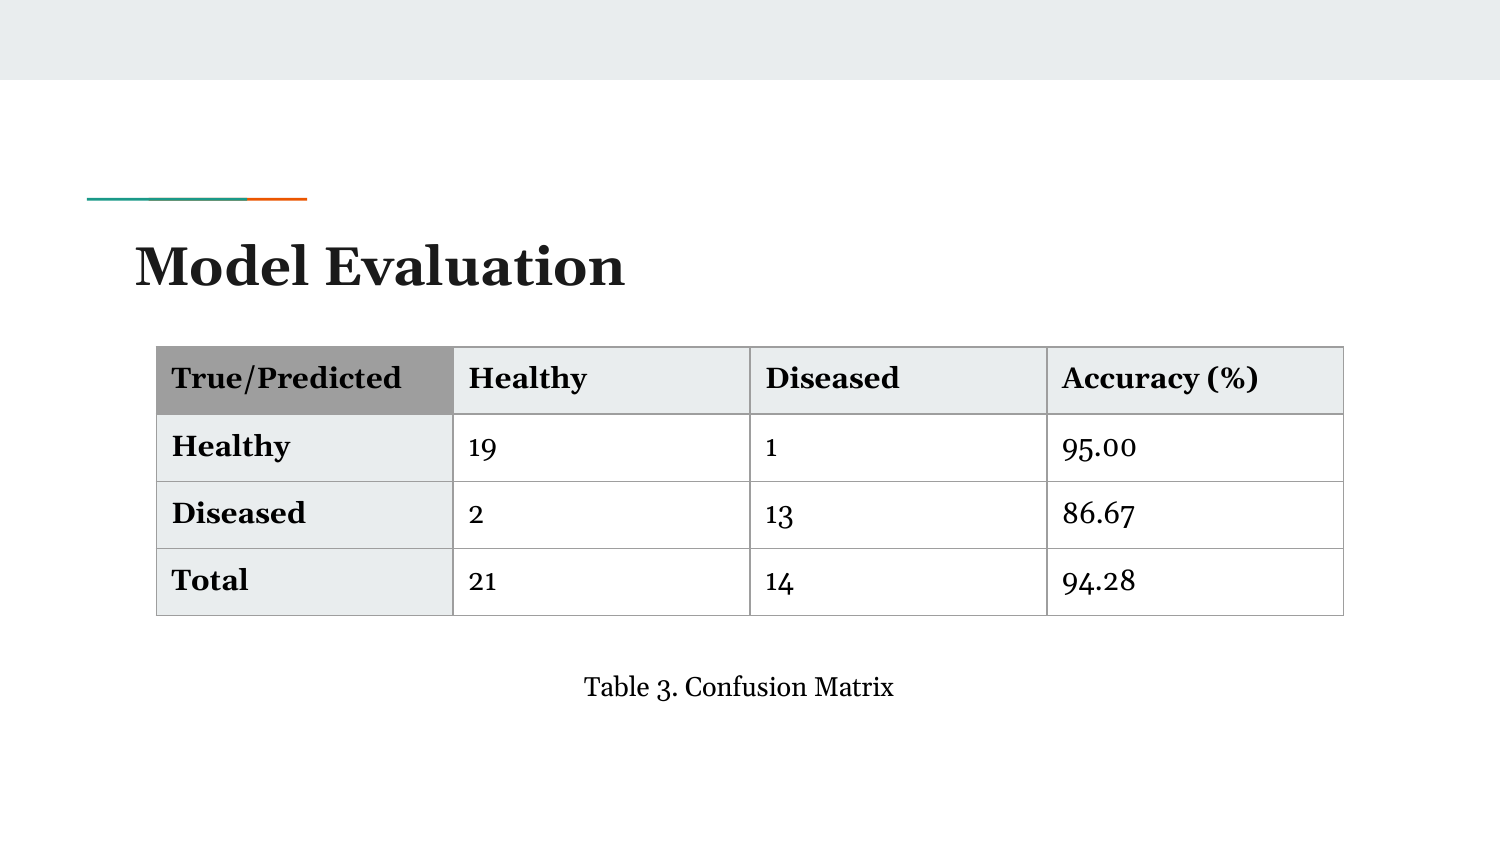

# Model Evaluation
| True/Predicted | Healthy | Diseased | Accuracy (%) |
| --- | --- | --- | --- |
| Healthy | 19 | 1 | 95.00 |
| Diseased | 2 | 13 | 86.67 |
| Total | 21 | 14 | 94.28 |
Table 3. Confusion Matrix